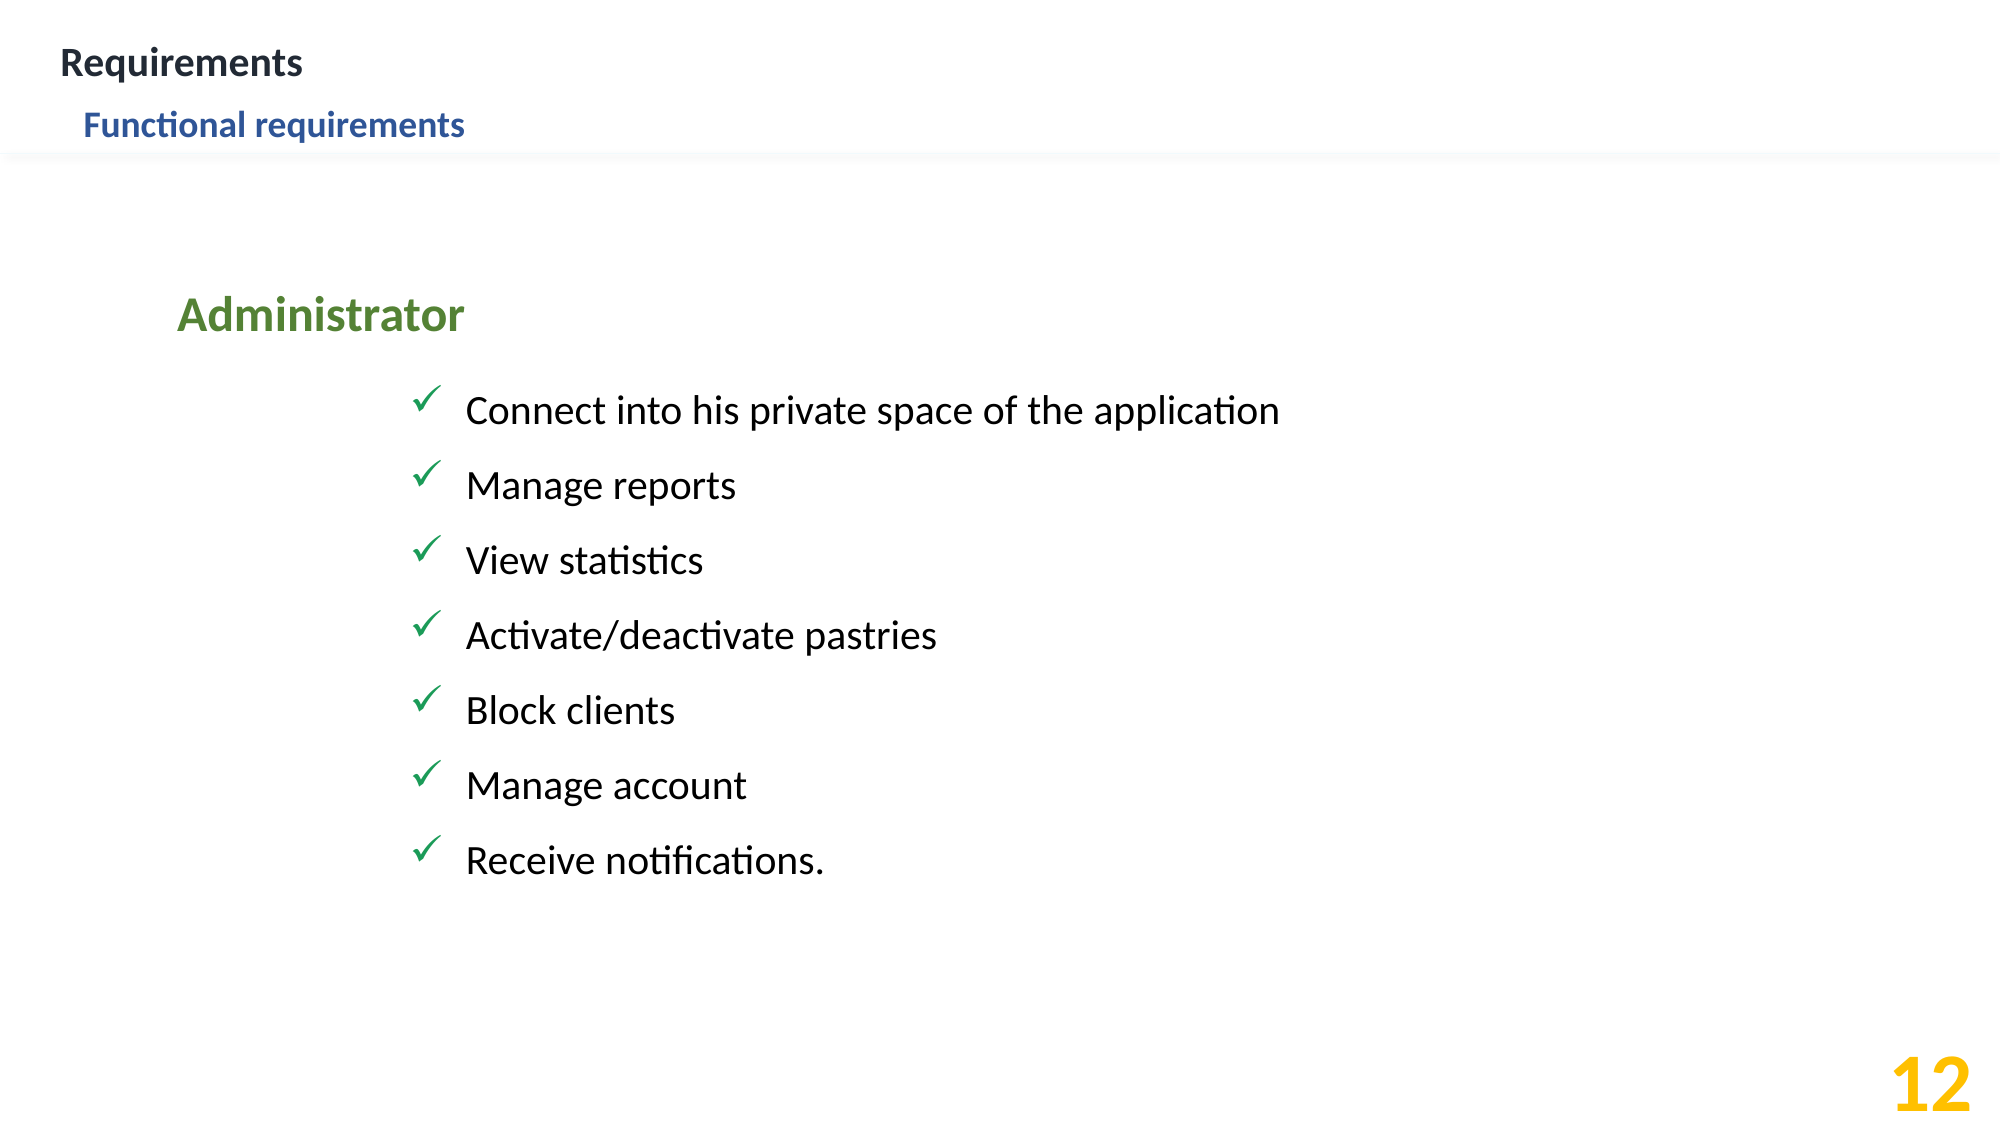

Requirements
Functional requirements
Administrator
Connect into his private space of the application
Manage reports
View statistics
Activate/deactivate pastries
Block clients
Manage account
Receive notifications.
12